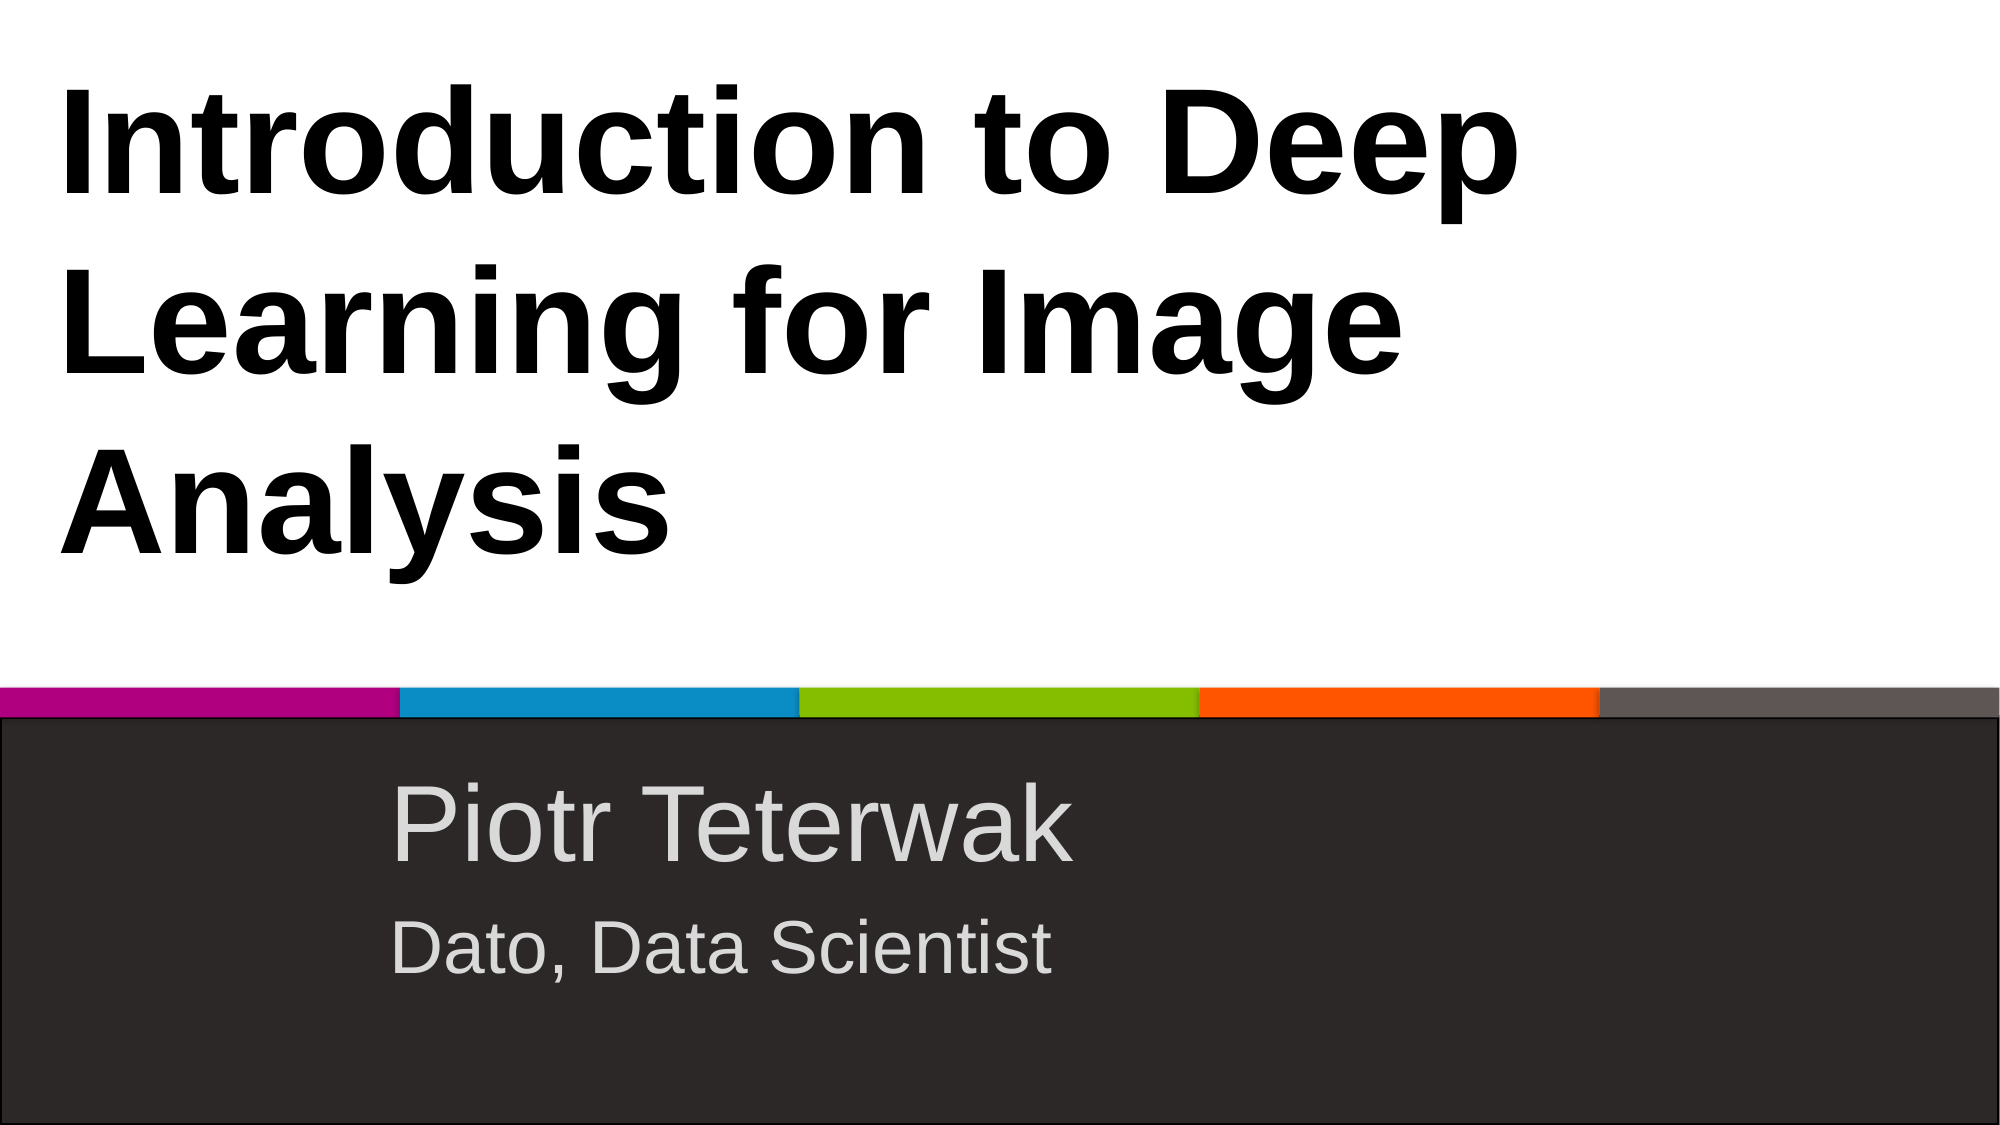

# Introduction to Deep Learning for Image Analysis
Piotr Teterwak
Dato, Data Scientist